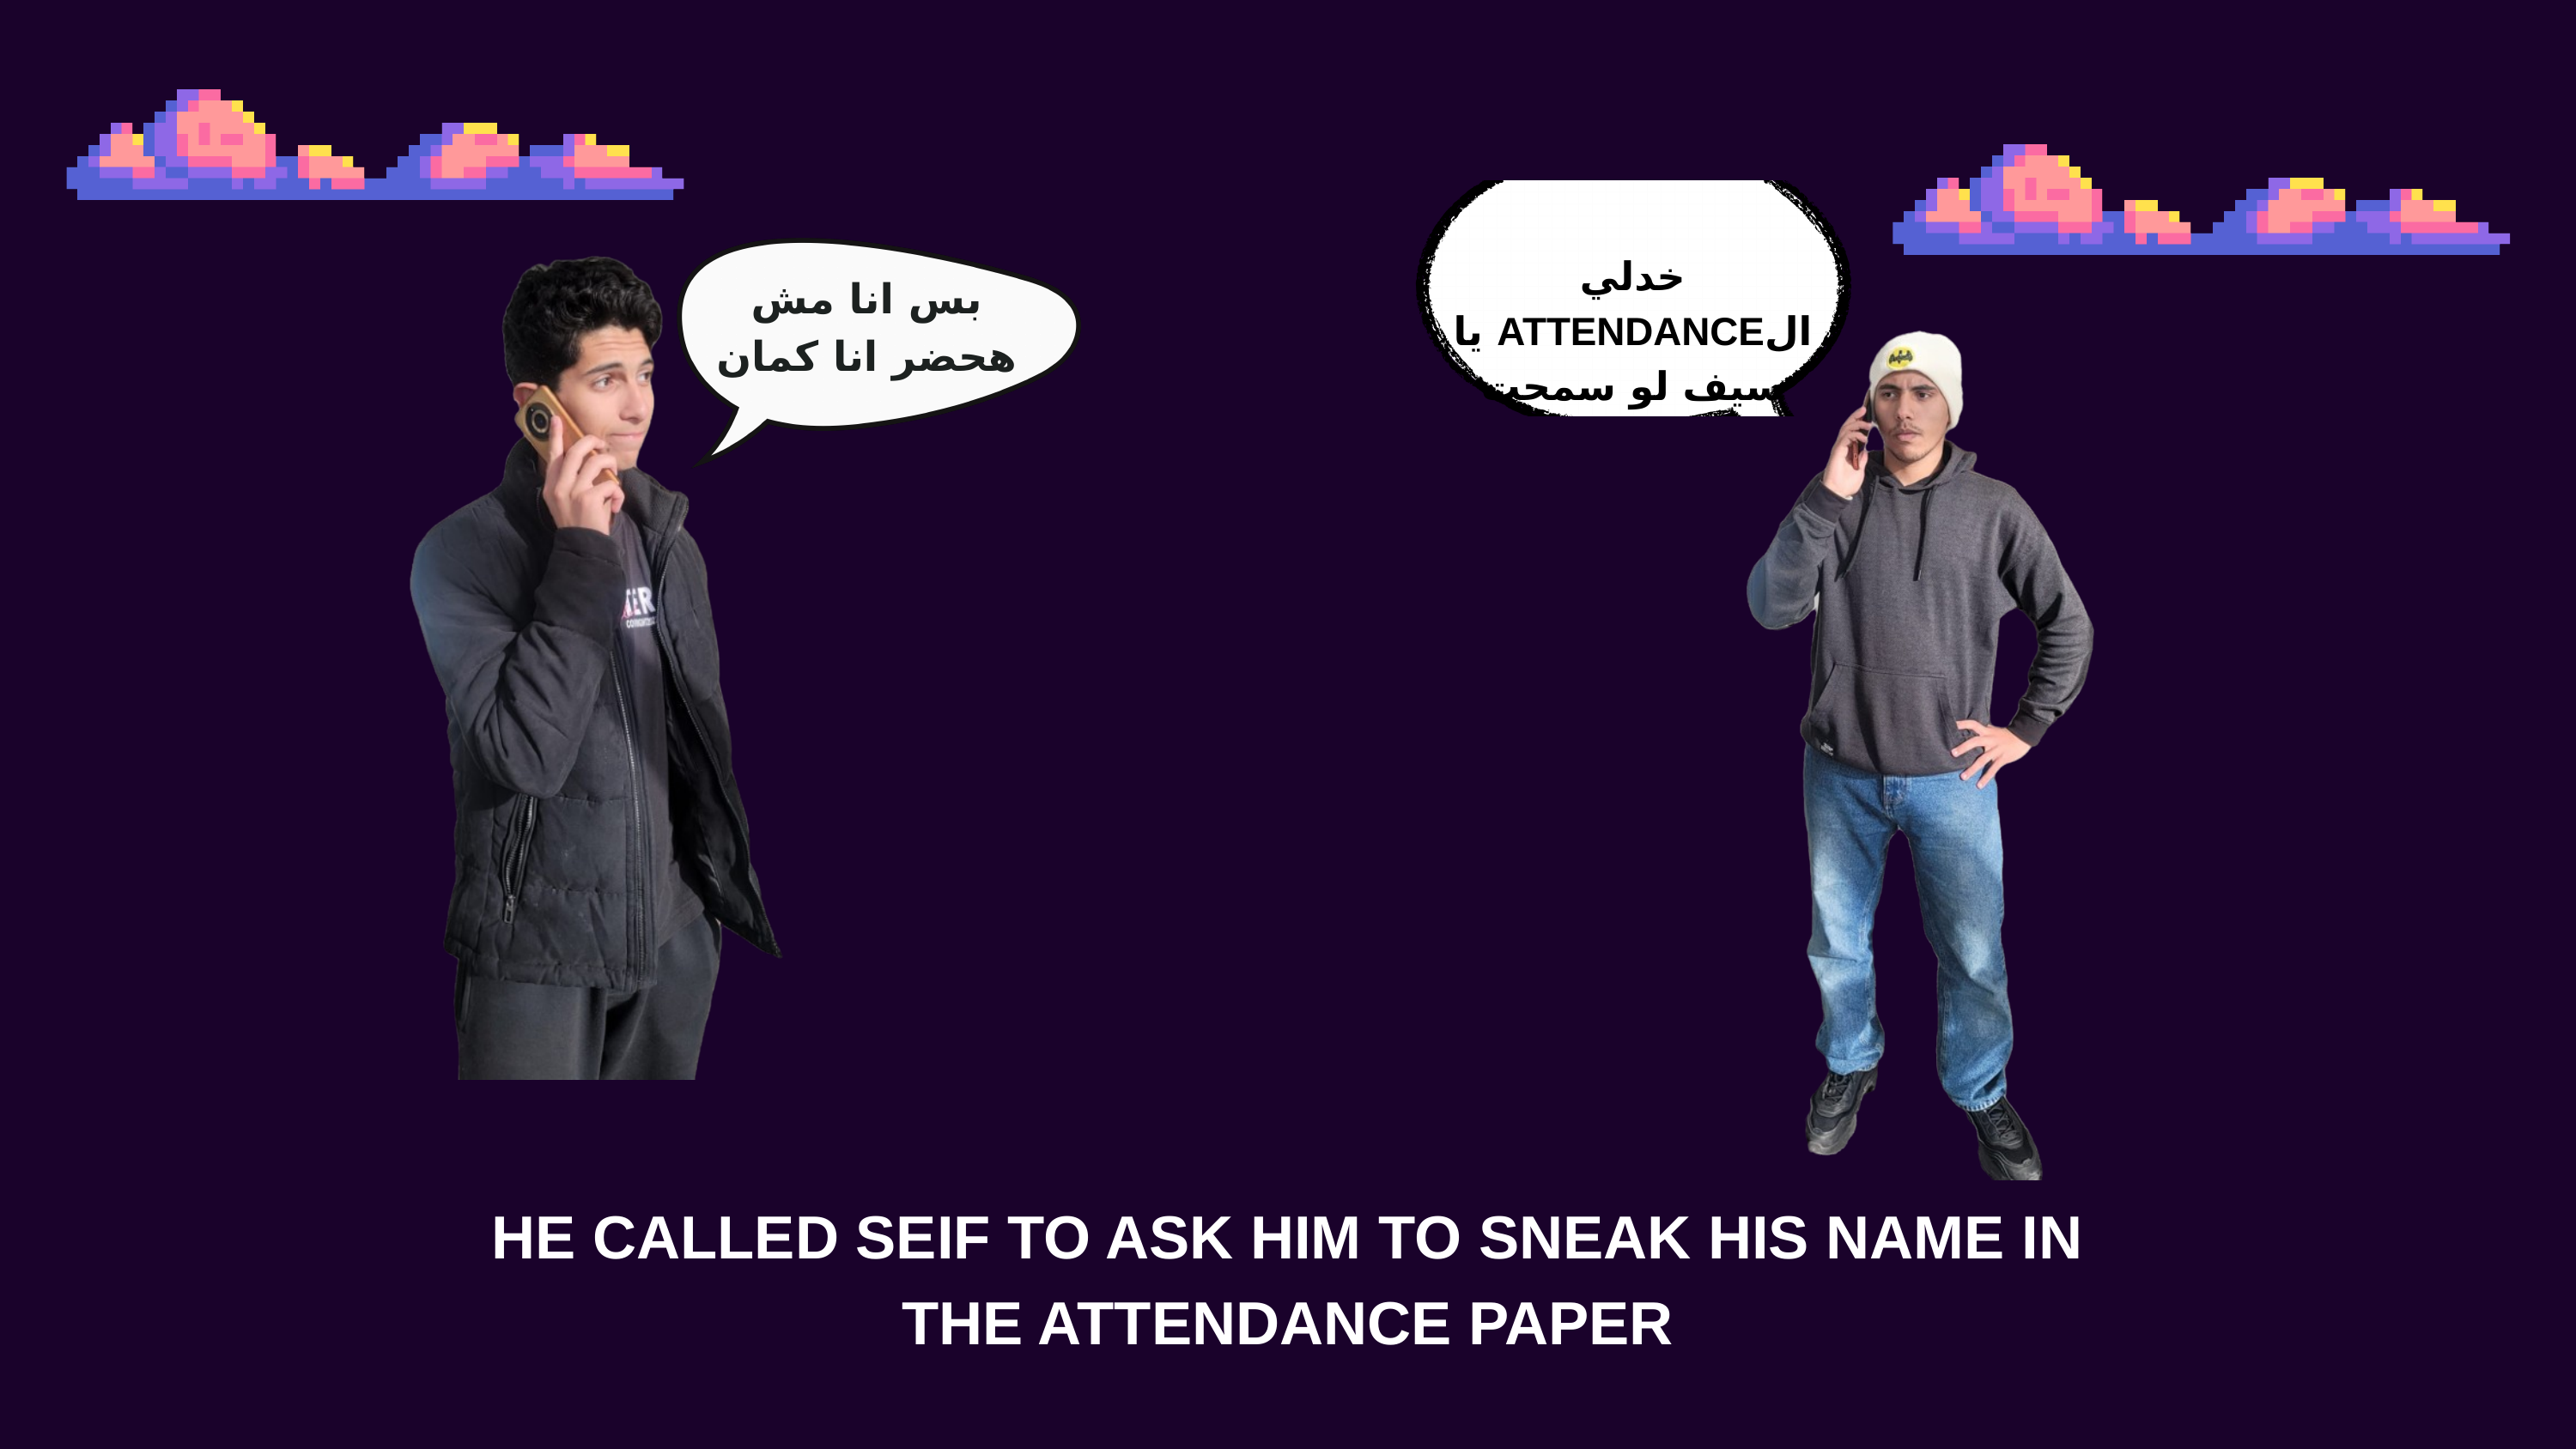

خدلي الATTENDANCE يا سيف لو سمحت

بس انا مش هحضر انا كمان

HE CALLED SEIF TO ASK HIM TO SNEAK HIS NAME IN THE ATTENDANCE PAPER